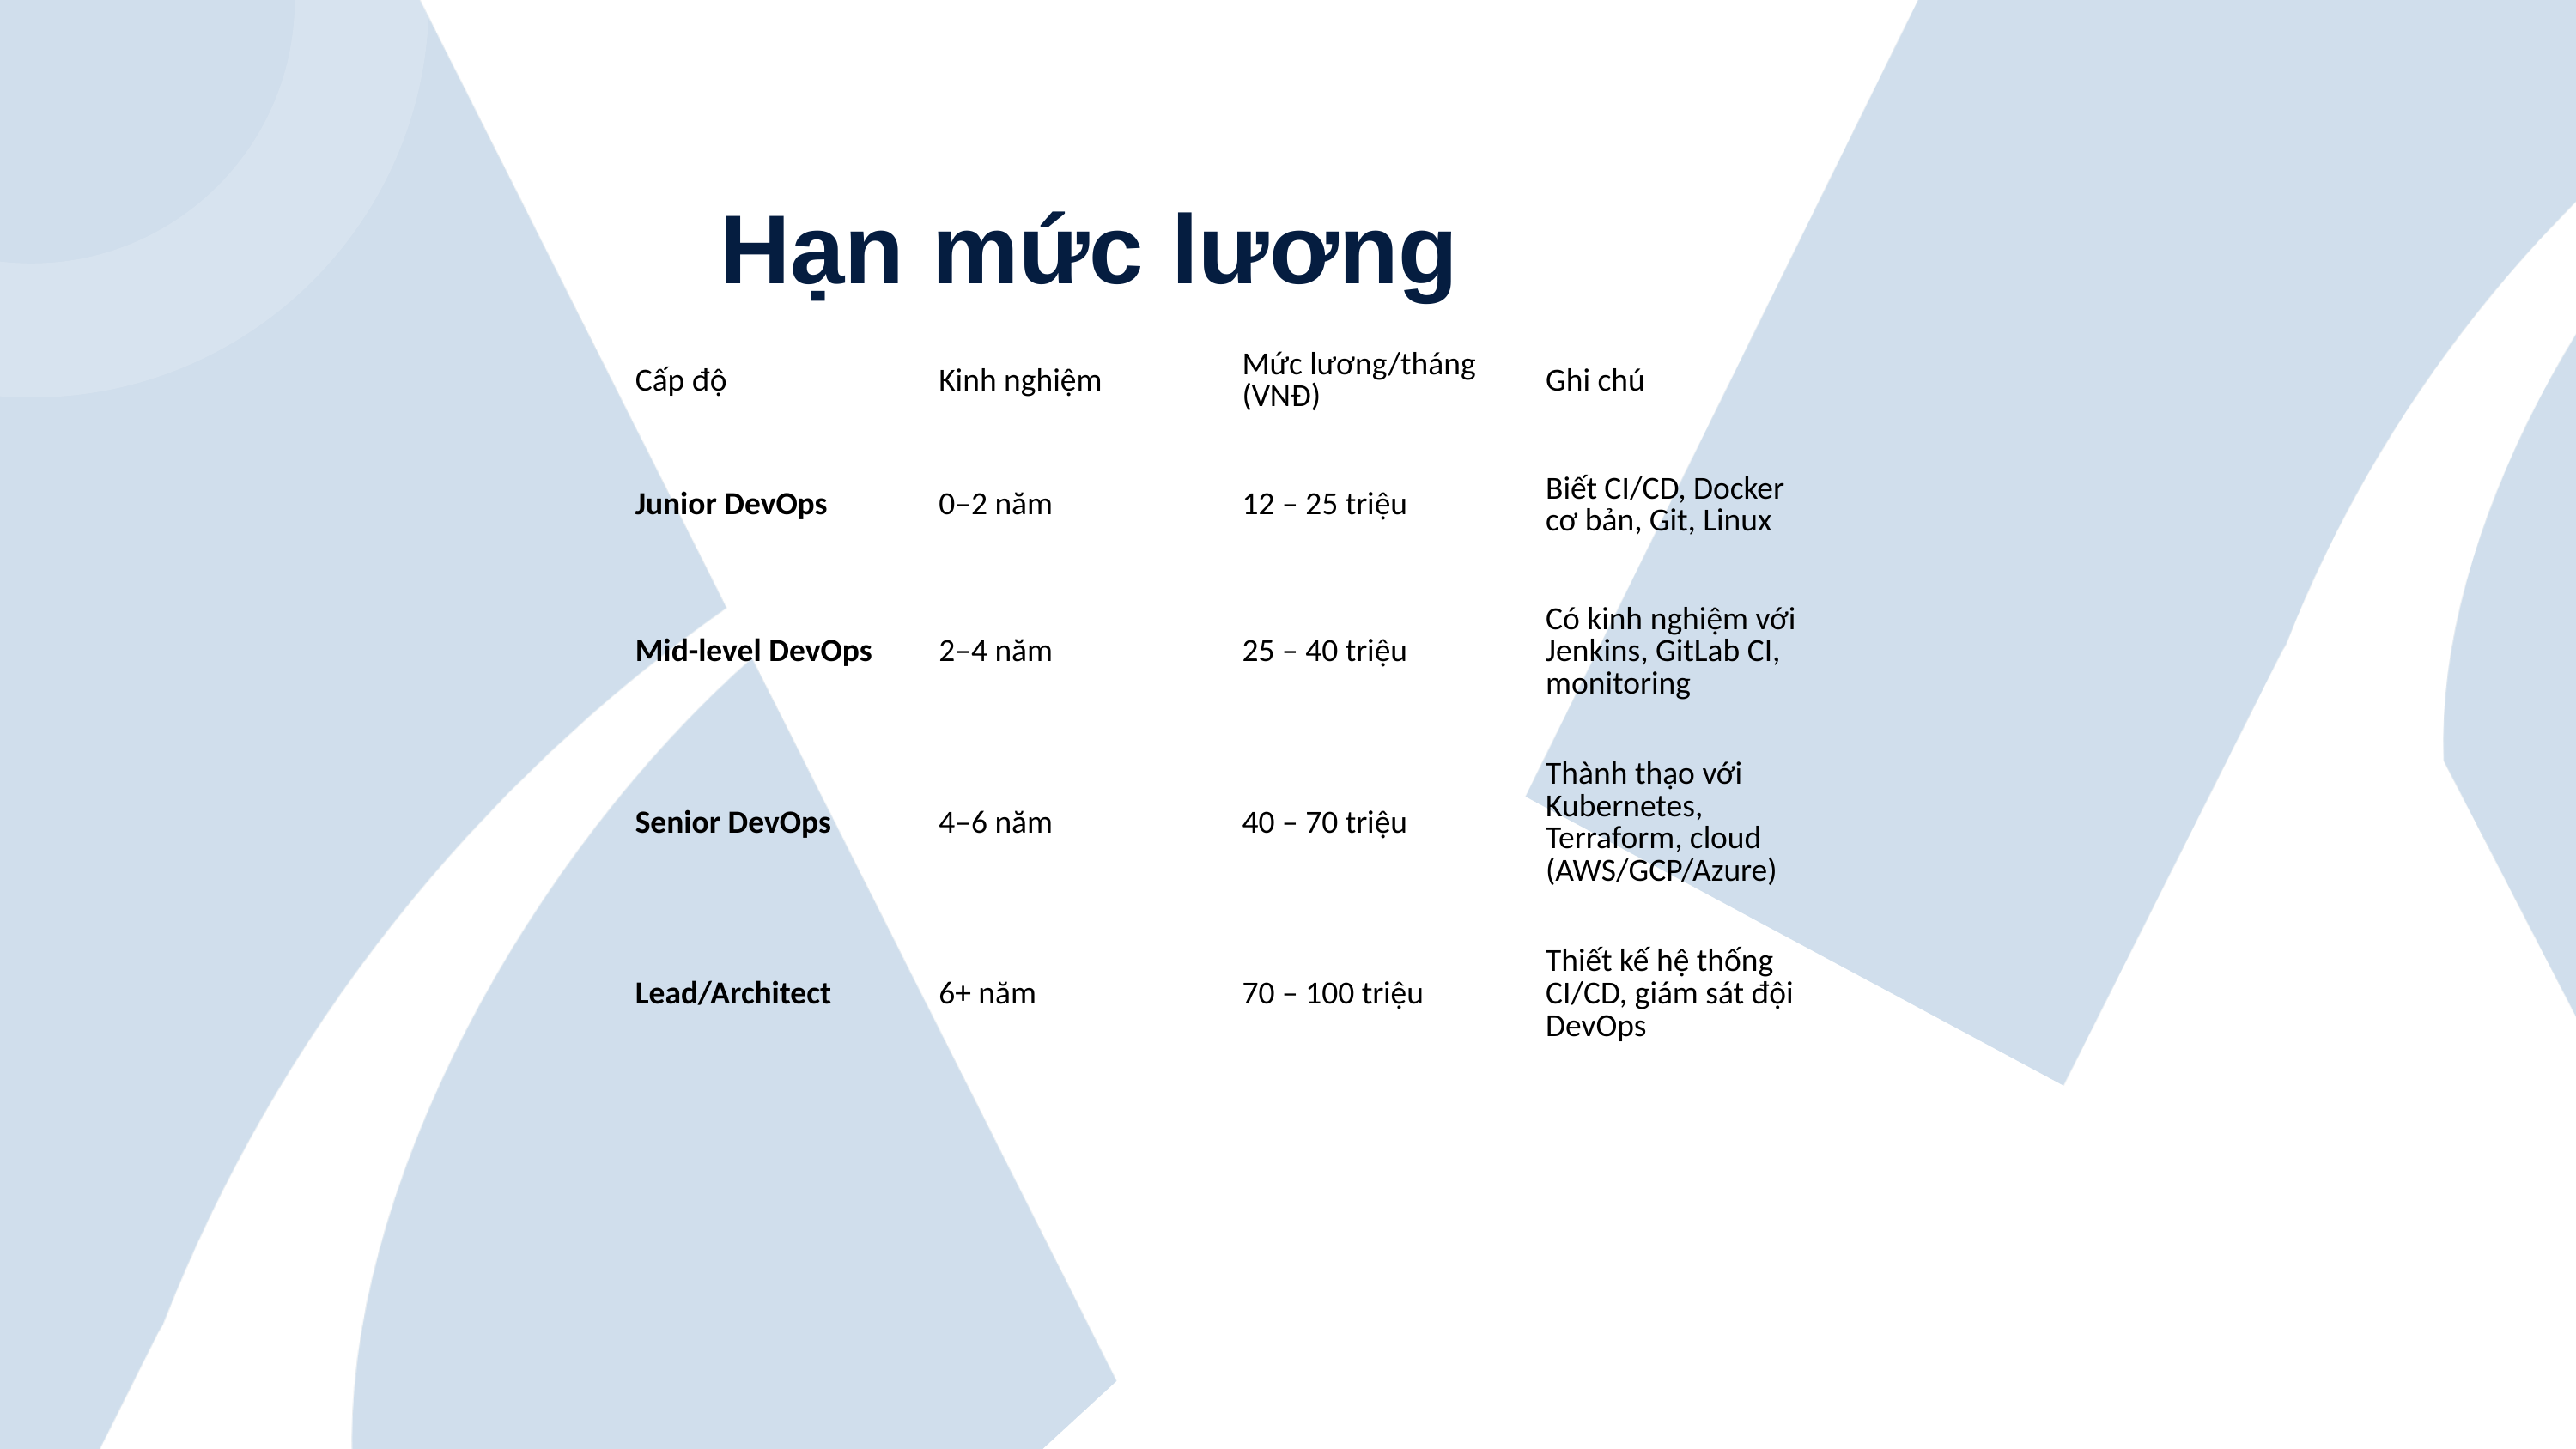

Hạn mức lương
| Cấp độ | Kinh nghiệm | Mức lương/tháng (VNĐ) | Ghi chú |
| --- | --- | --- | --- |
| Junior DevOps | 0–2 năm | 12 – 25 triệu | Biết CI/CD, Docker cơ bản, Git, Linux |
| Mid-level DevOps | 2–4 năm | 25 – 40 triệu | Có kinh nghiệm với Jenkins, GitLab CI, monitoring |
| Senior DevOps | 4–6 năm | 40 – 70 triệu | Thành thạo với Kubernetes, Terraform, cloud (AWS/GCP/Azure) |
| Lead/Architect | 6+ năm | 70 – 100 triệu | Thiết kế hệ thống CI/CD, giám sát đội DevOps |